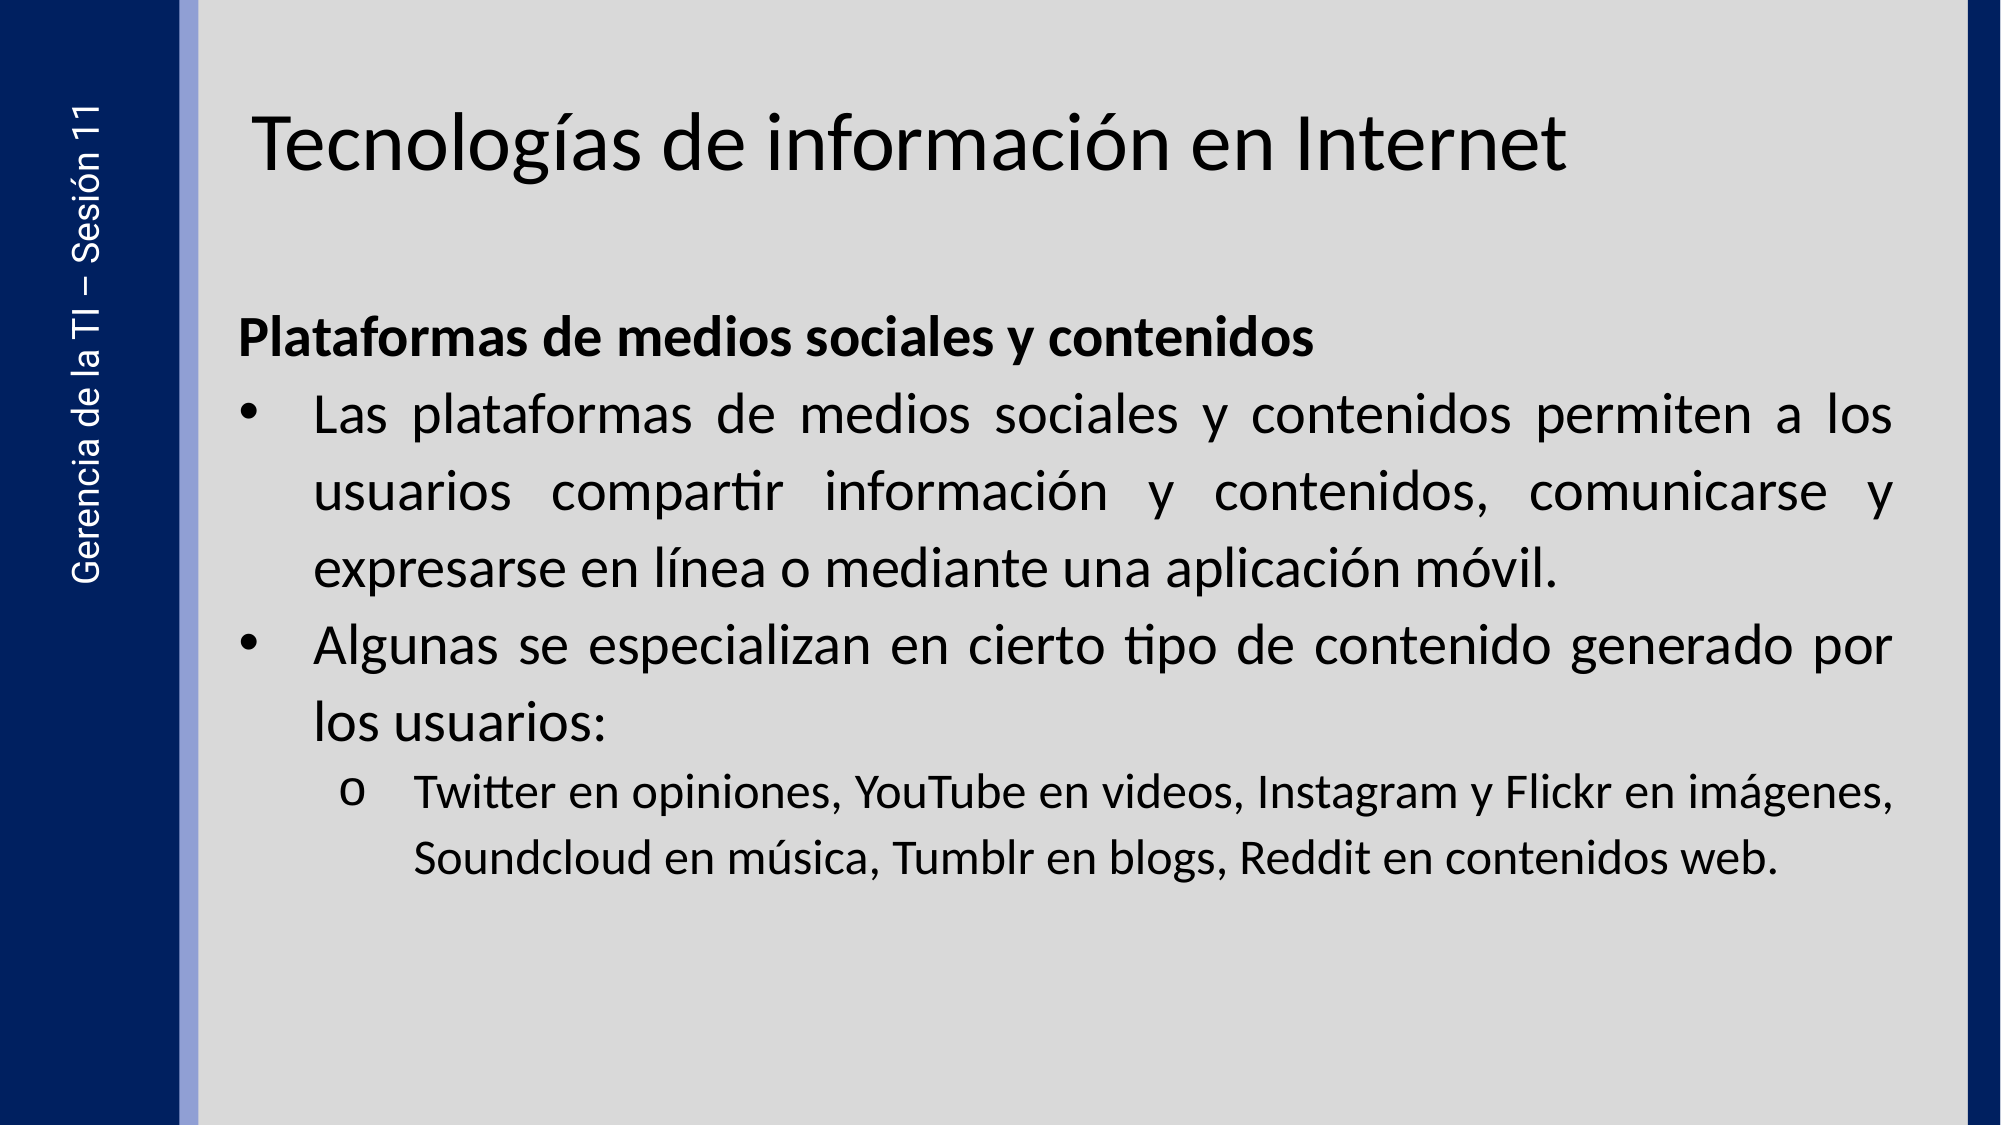

Tecnologías de información en Internet
Plataformas de medios sociales y contenidos
Las plataformas de medios sociales y contenidos permiten a los usuarios compartir información y contenidos, comunicarse y expresarse en línea o mediante una aplicación móvil.
Algunas se especializan en cierto tipo de contenido generado por los usuarios:
Twitter en opiniones, YouTube en videos, Instagram y Flickr en imágenes, Soundcloud en música, Tumblr en blogs, Reddit en contenidos web.
Gerencia de la TI – Sesión 11